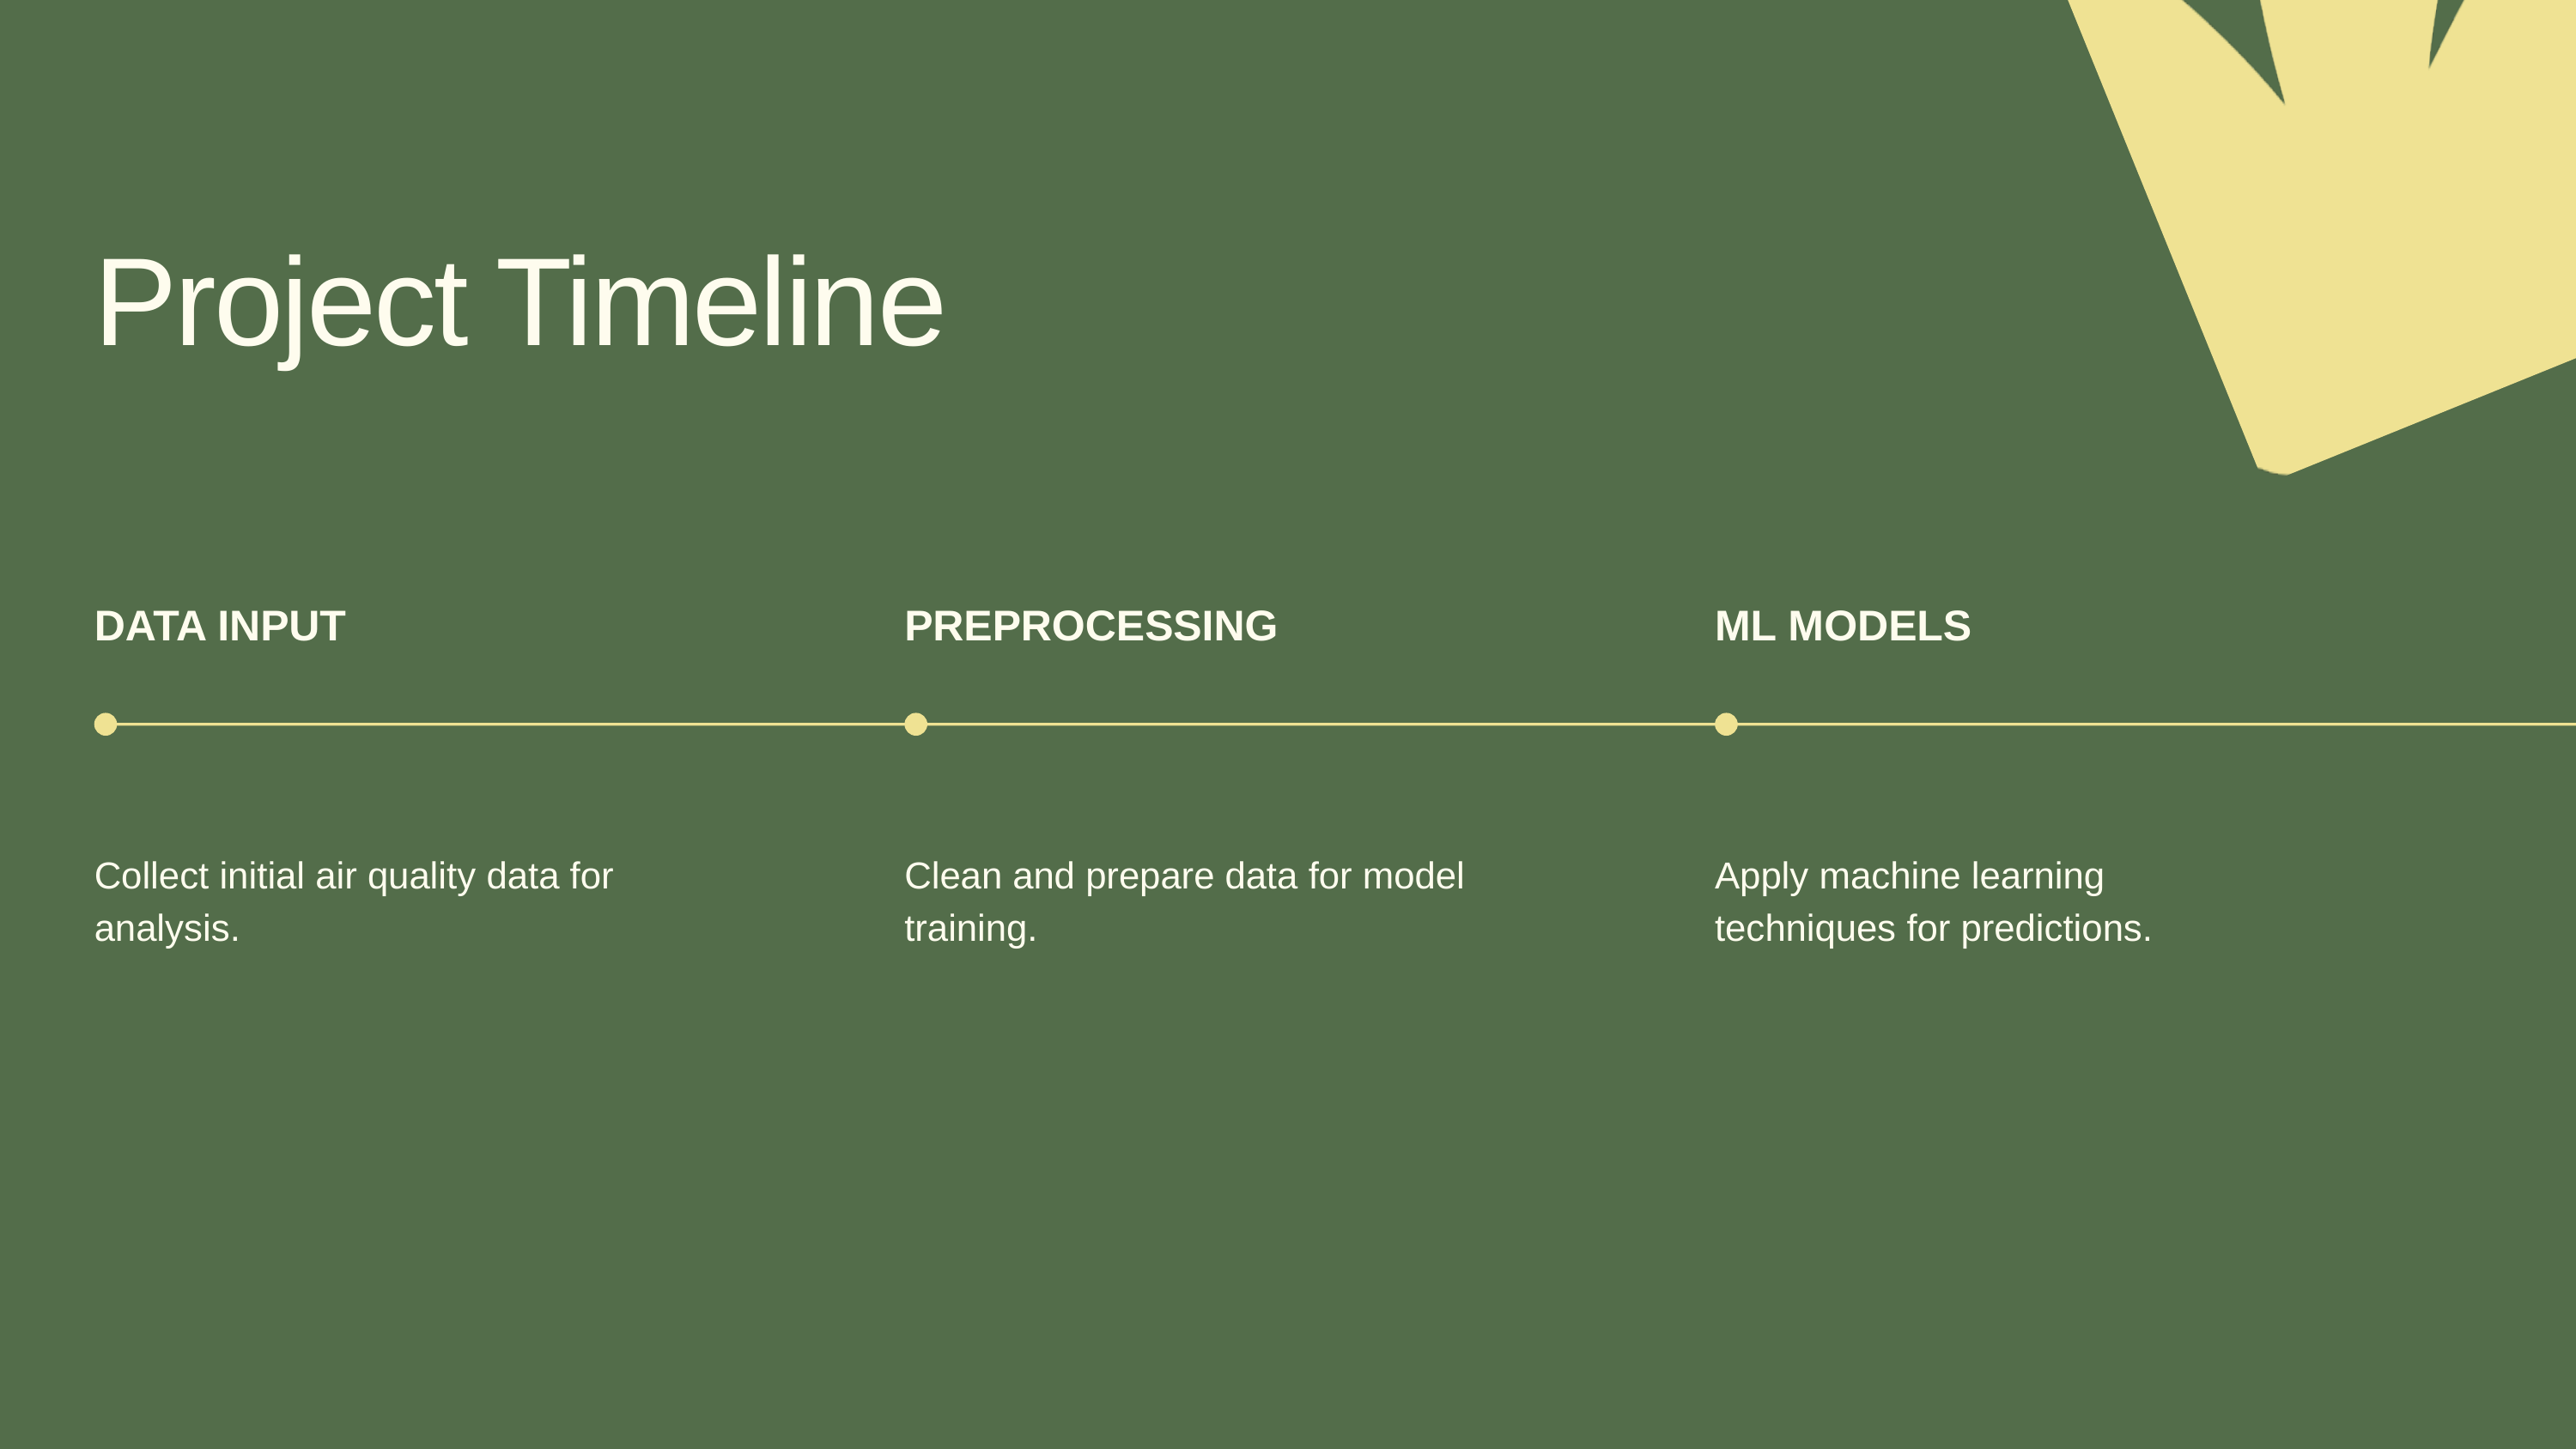

Project Timeline
DATA INPUT
PREPROCESSING
ML MODELS

Collect initial air quality data for analysis.
Clean and prepare data for model training.
Apply machine learning techniques for predictions.